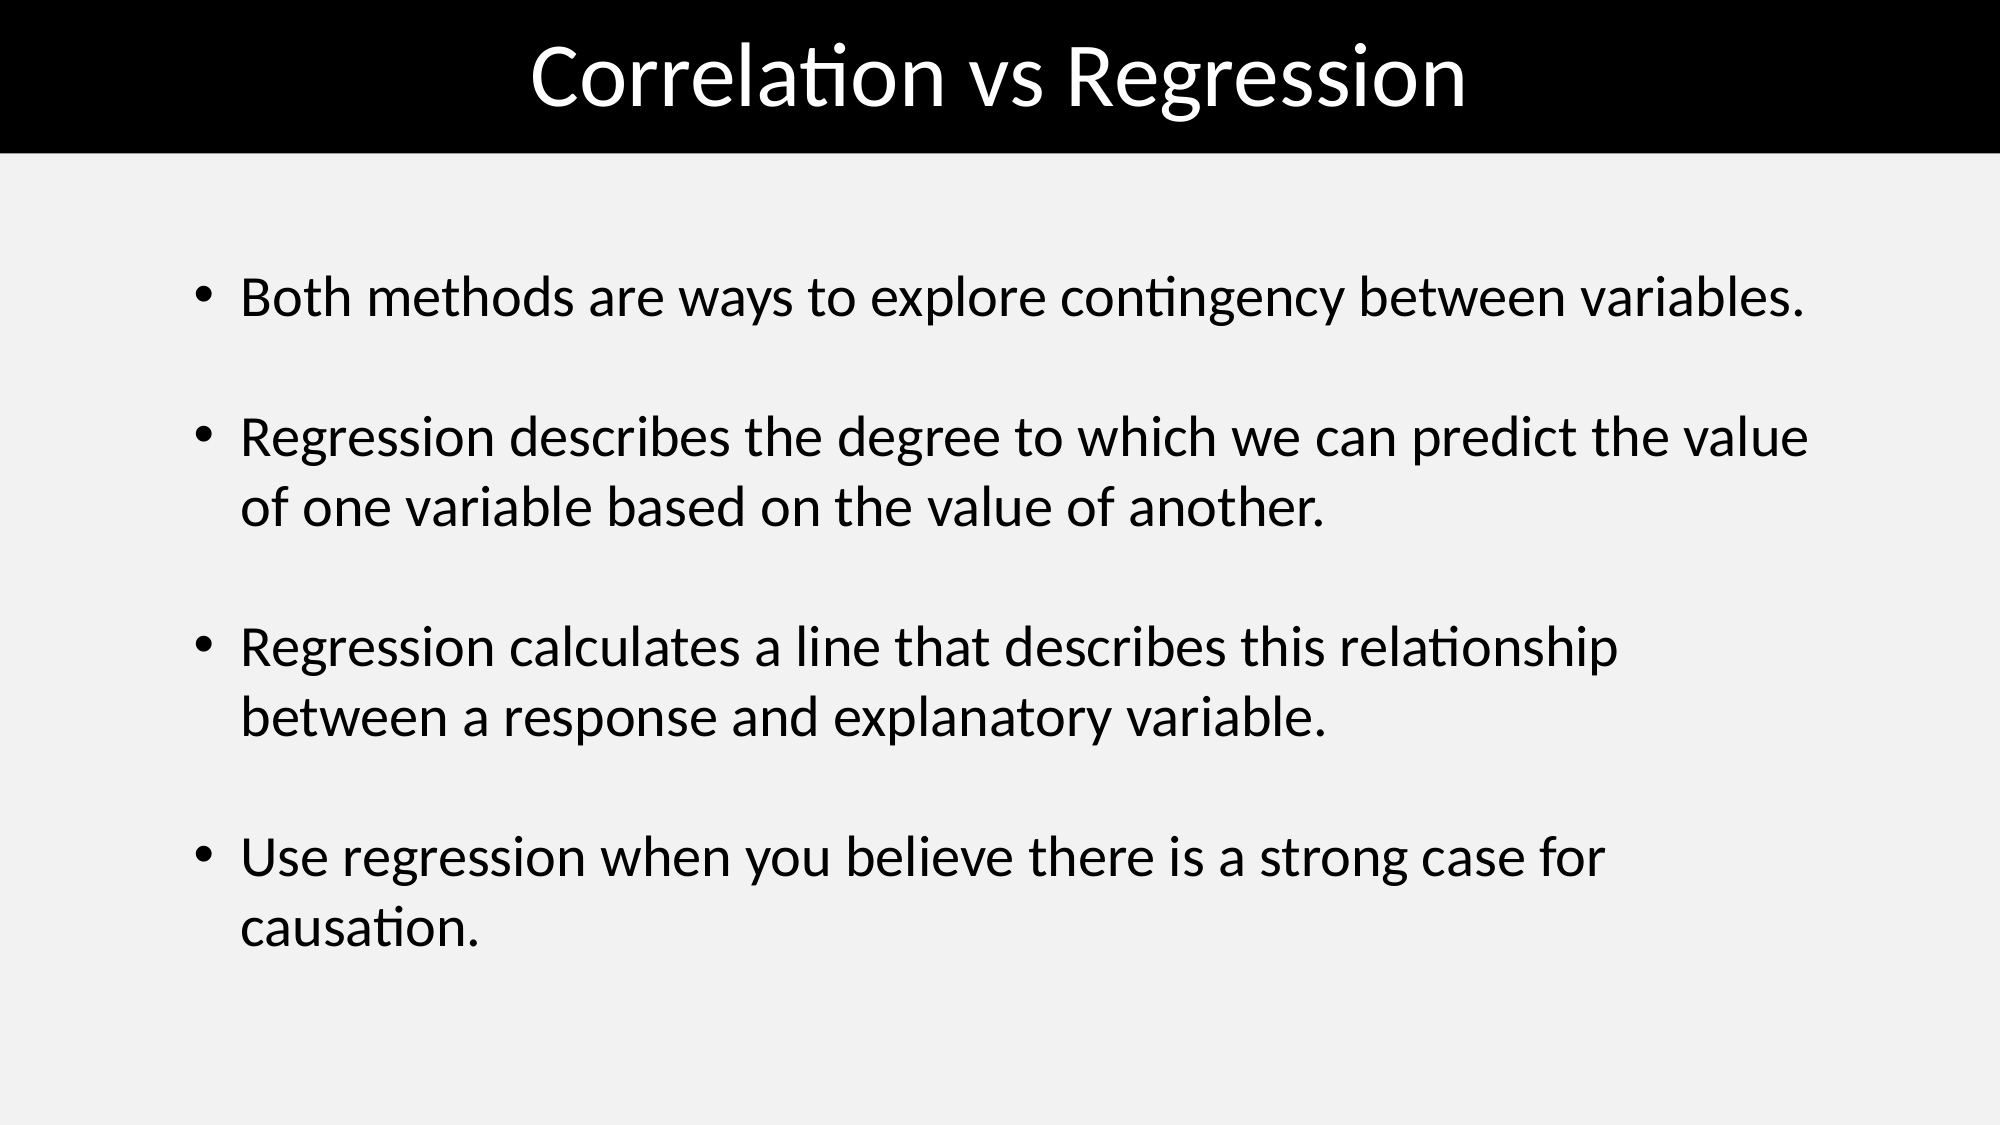

# Correlation vs Regression
Both methods are ways to explore contingency between variables.

Regression describes the degree to which we can predict the value of one variable based on the value of another.

Regression calculates a line that describes this relationship between a response and explanatory variable.

Use regression when you believe there is a strong case for causation.